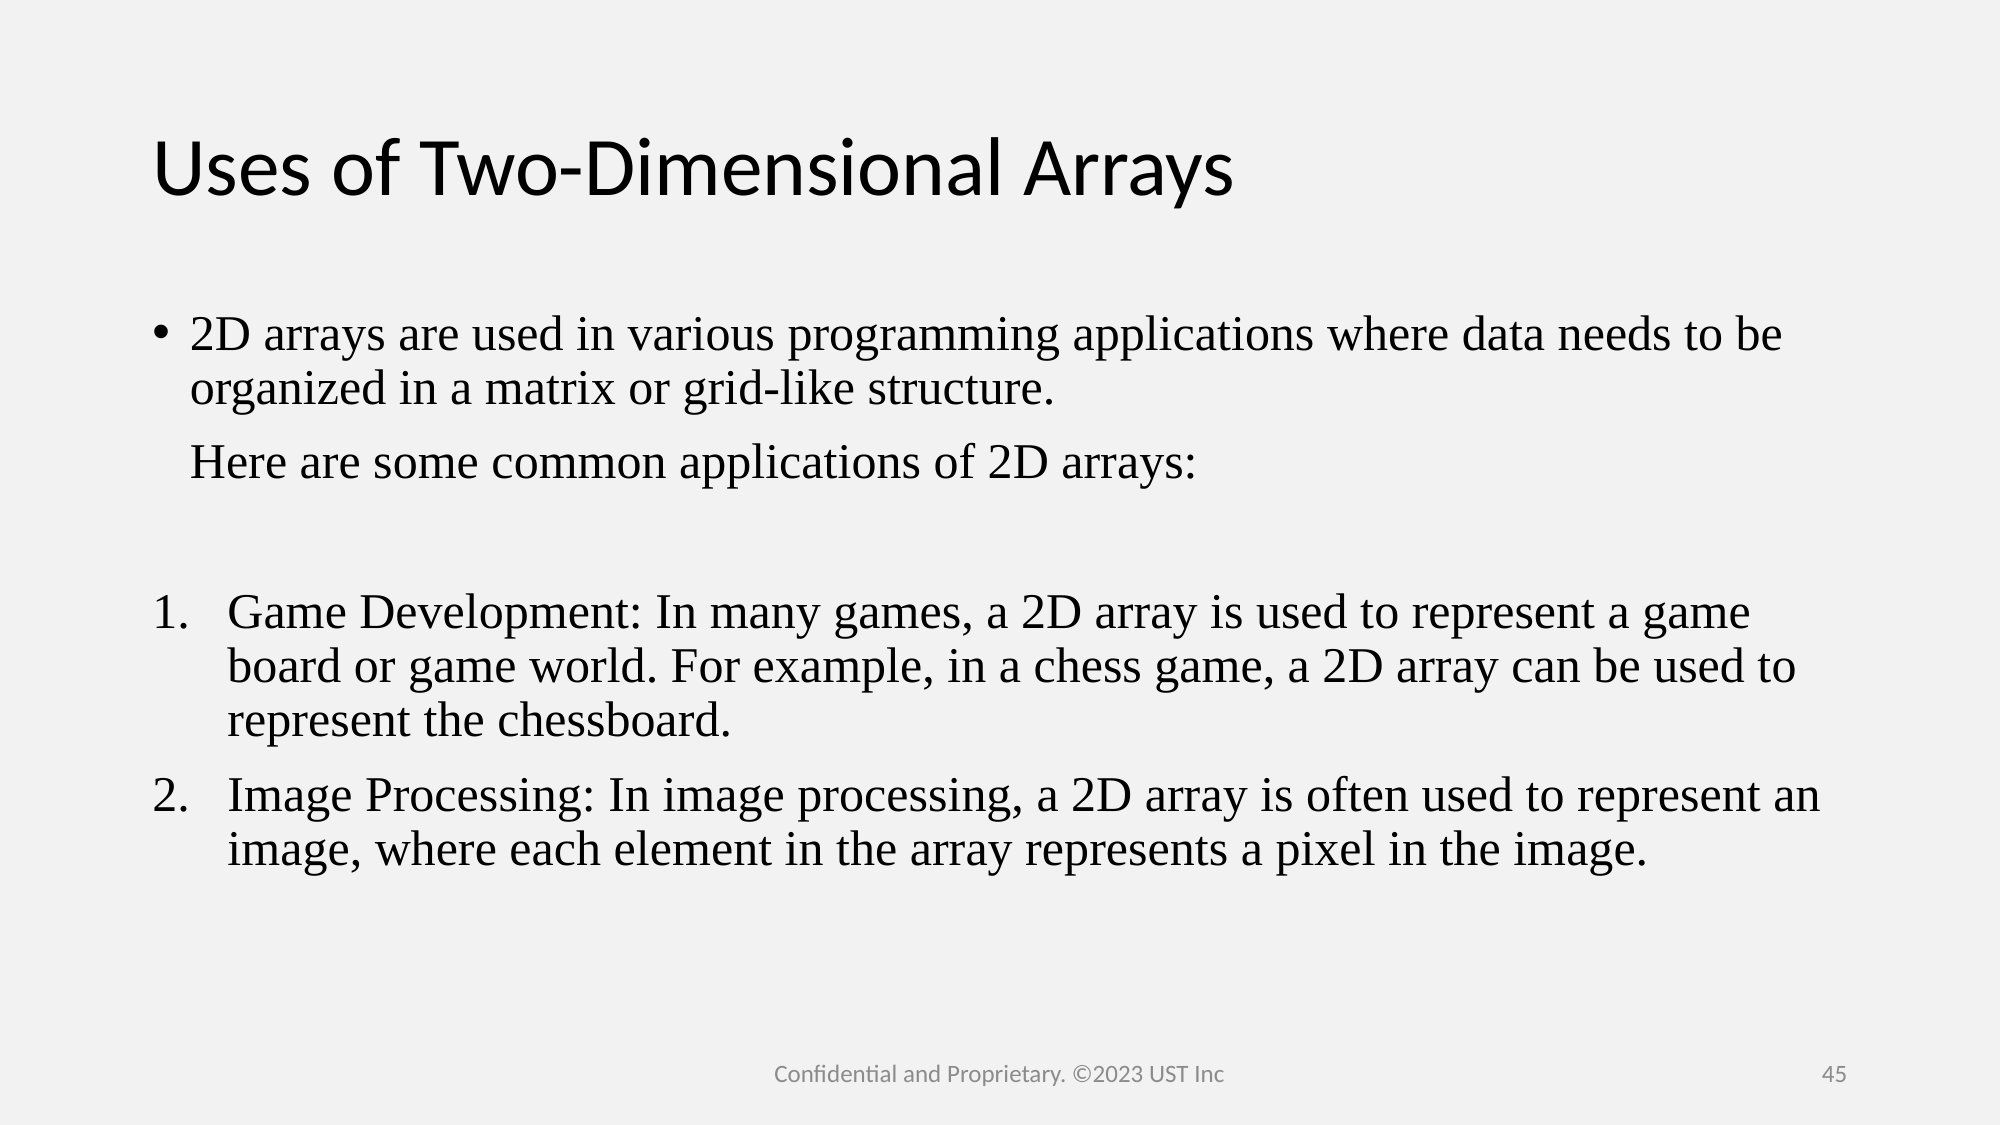

# Uses of Two-Dimensional Arrays
2D arrays are used in various programming applications where data needs to be organized in a matrix or grid-like structure.
   Here are some common applications of 2D arrays:

Game Development: In many games, a 2D array is used to represent a game board or game world. For example, in a chess game, a 2D array can be used to represent the chessboard.
Image Processing: In image processing, a 2D array is often used to represent an image, where each element in the array represents a pixel in the image.

Confidential and Proprietary. ©2023 UST Inc
45